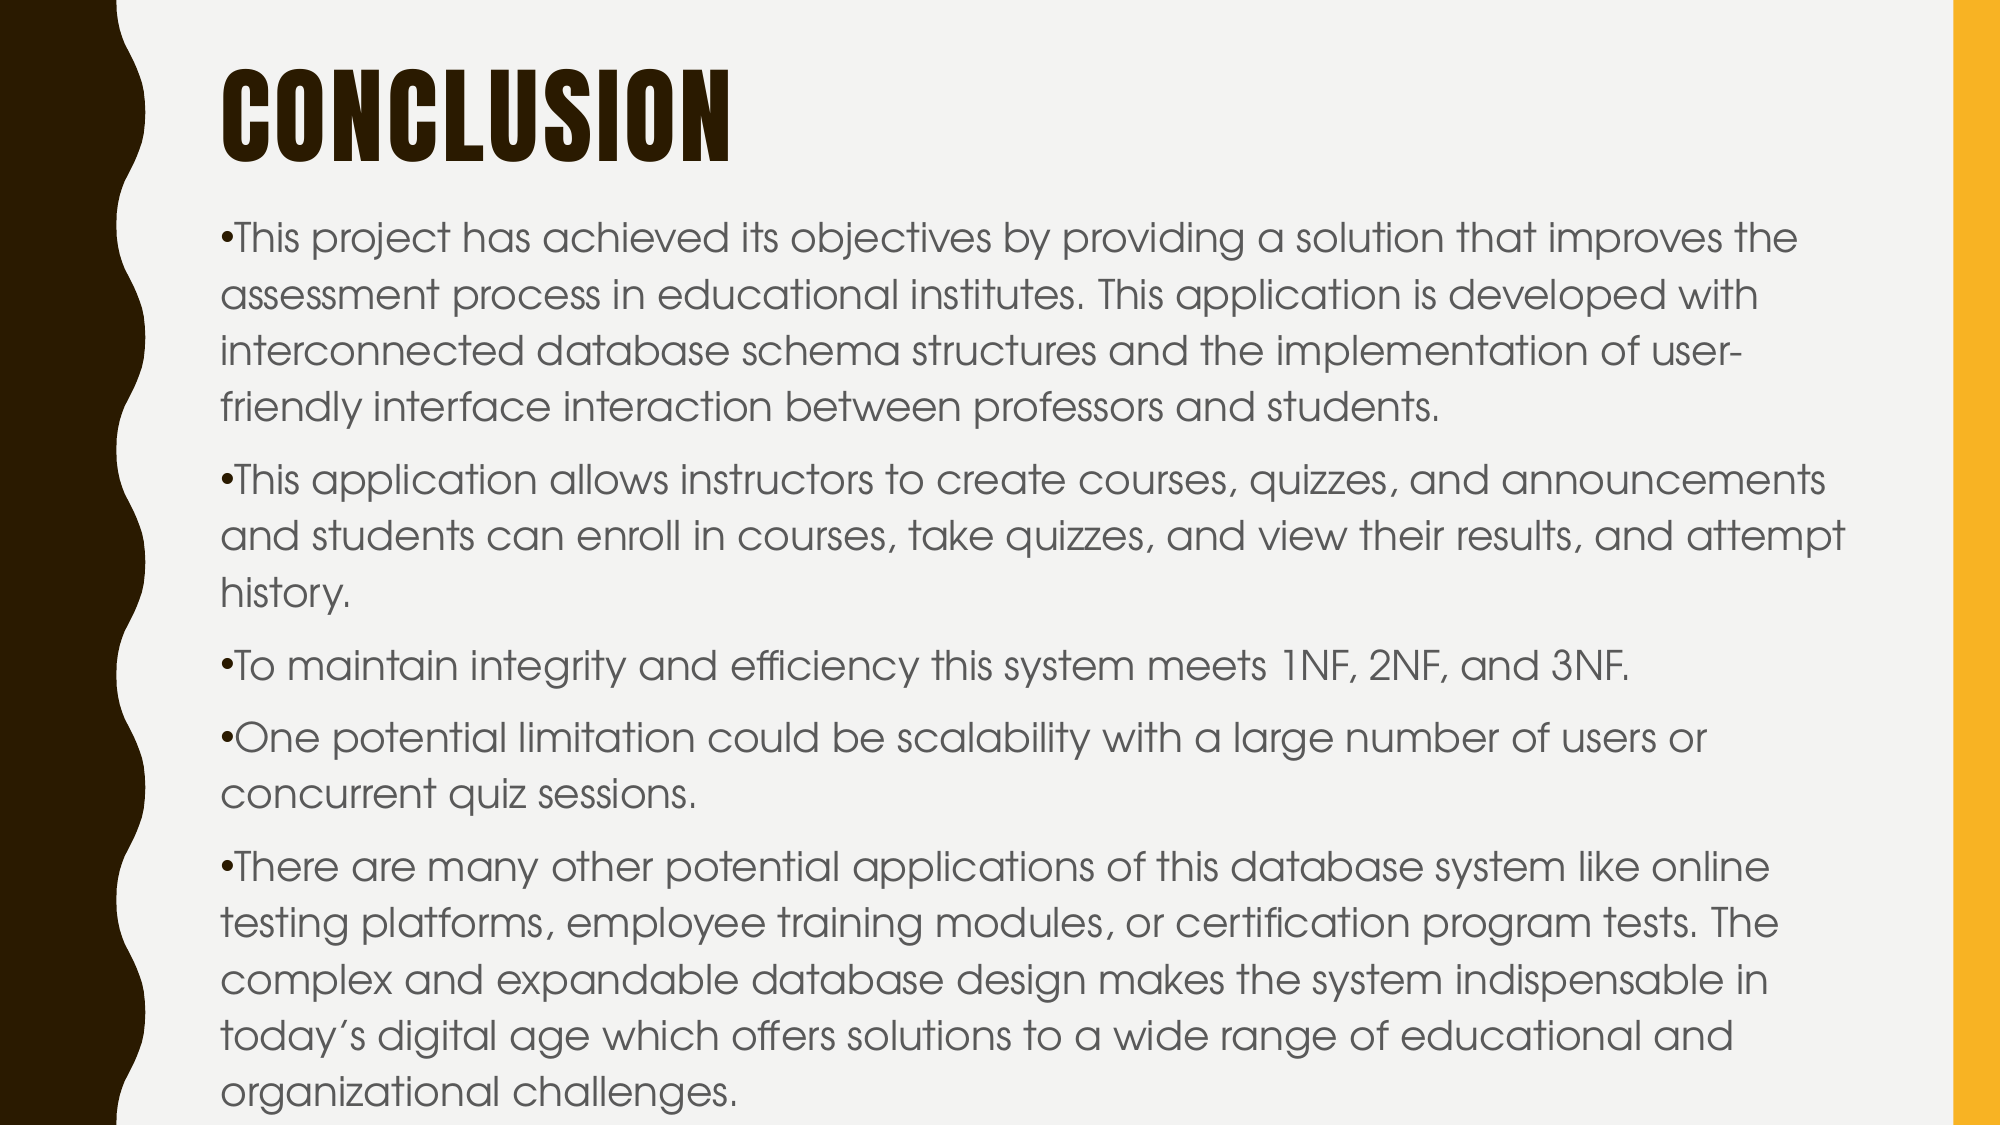

# Conclusion
This project has achieved its objectives by providing a solution that improves the assessment process in educational institutes. This application is developed with interconnected database schema structures and the implementation of user-friendly interface interaction between professors and students.
This application allows instructors to create courses, quizzes, and announcements and students can enroll in courses, take quizzes, and view their results, and attempt history.
To maintain integrity and efficiency this system meets 1NF, 2NF, and 3NF.
One potential limitation could be scalability with a large number of users or concurrent quiz sessions.
There are many other potential applications of this database system like online testing platforms, employee training modules, or certification program tests. The complex and expandable database design makes the system indispensable in today’s digital age which offers solutions to a wide range of educational and organizational challenges.